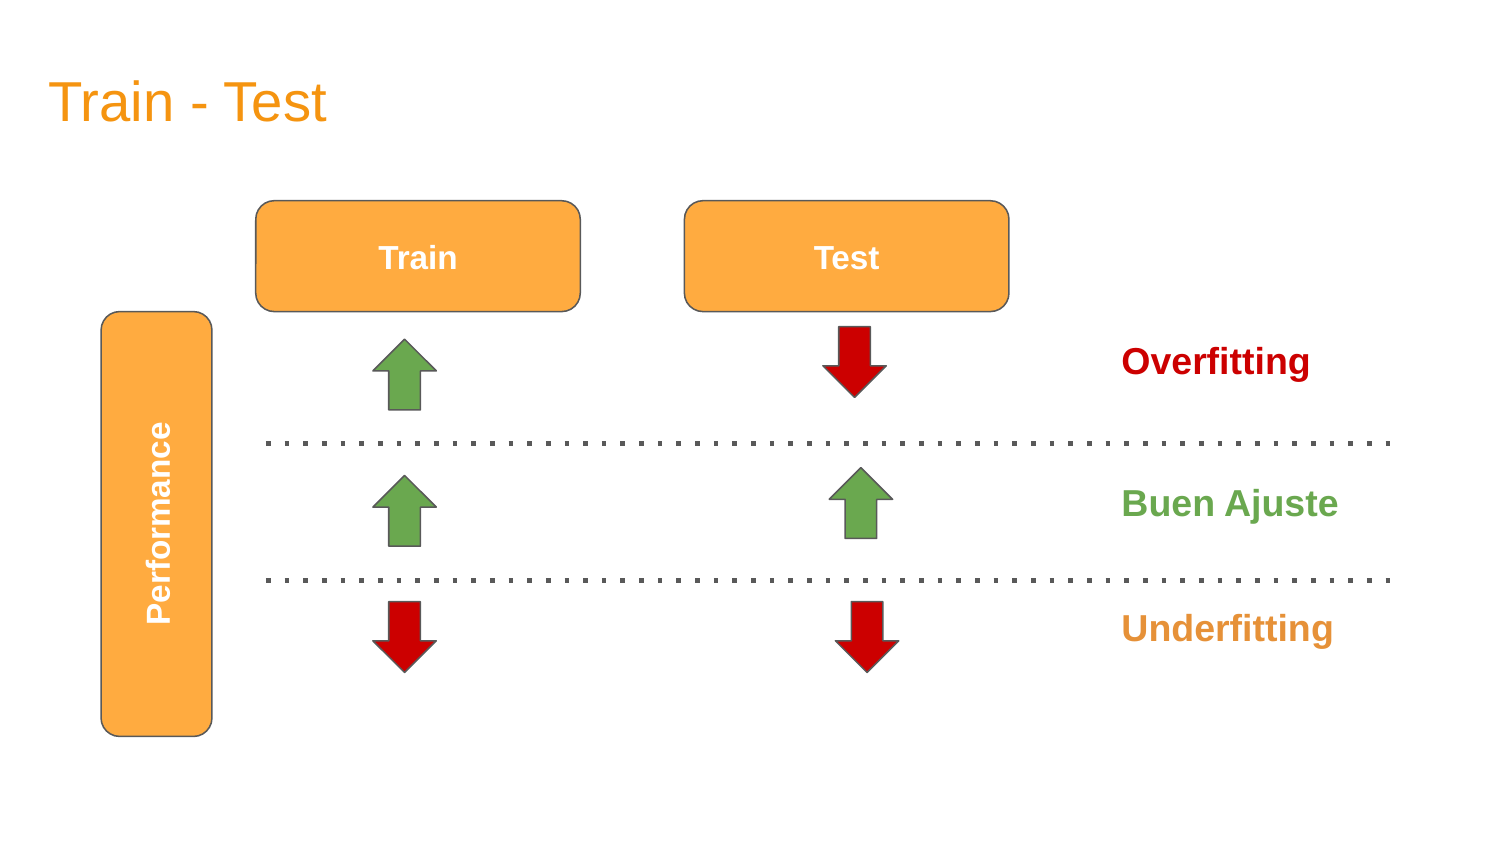

Train - Test
Train
Test

Performance

Overfitting
Buen Ajuste
Underfitting